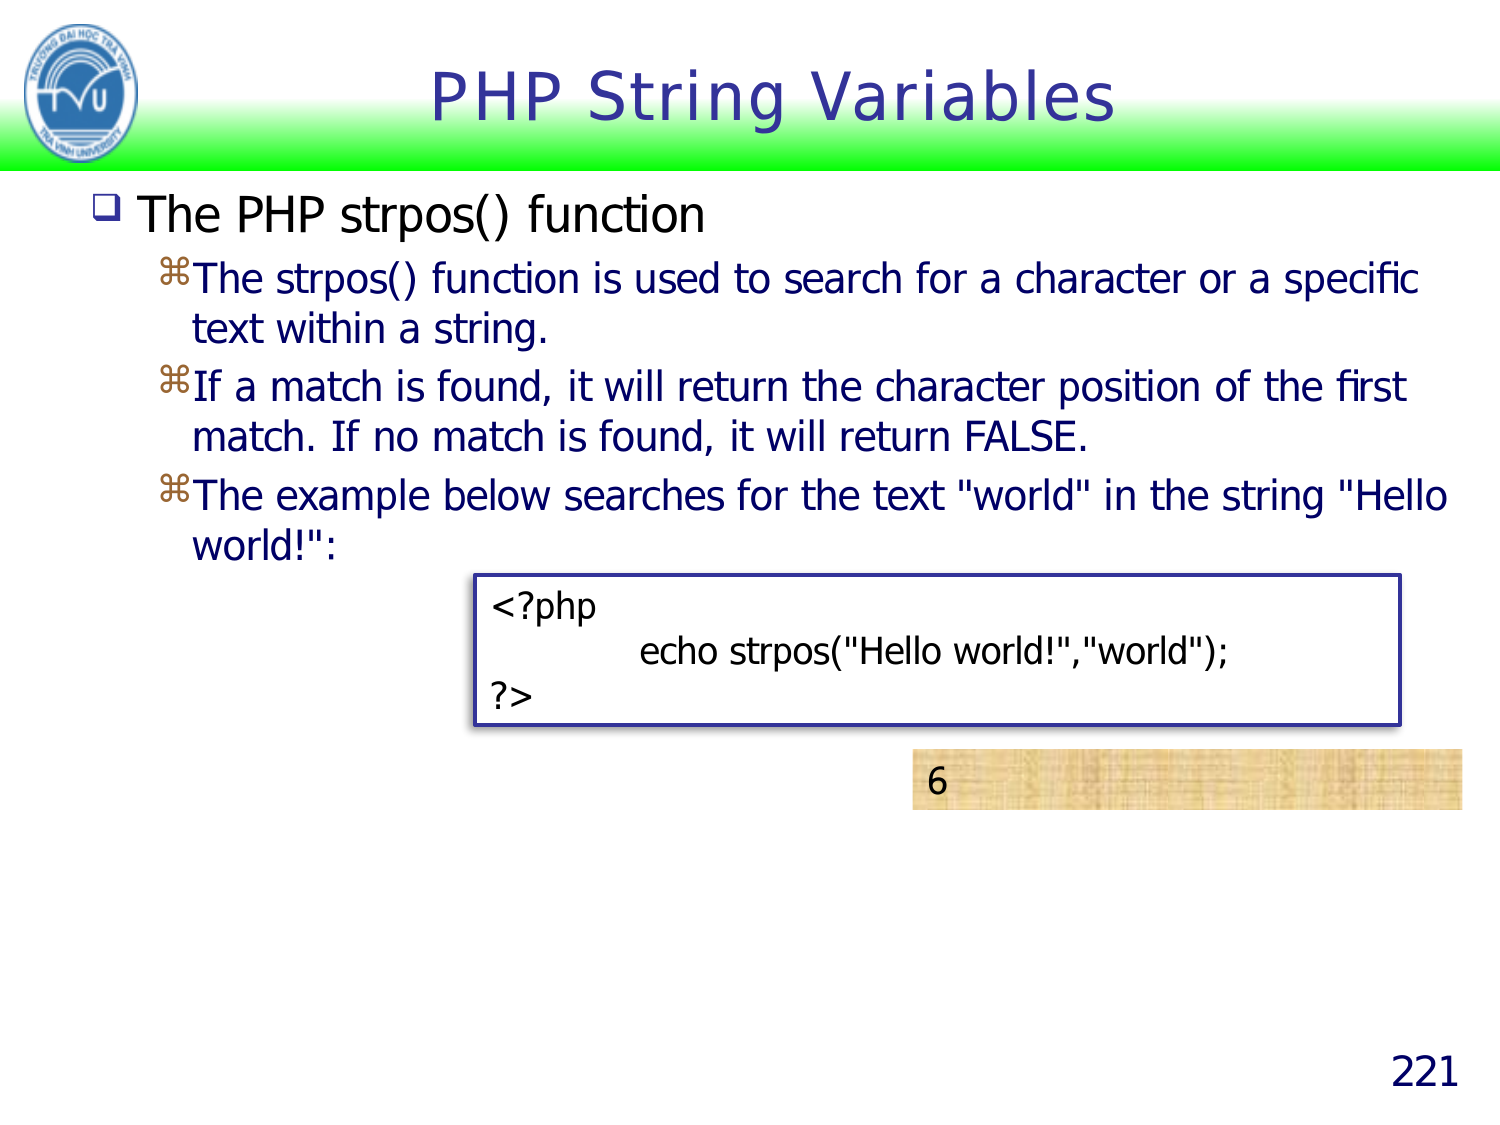

# PHP String Variables
The PHP strpos() function
The strpos() function is used to search for a character or a specific text within a string.
If a match is found, it will return the character position of the first match. If no match is found, it will return FALSE.
The example below searches for the text "world" in the string "Hello world!":

<?php
	echo strpos("Hello world!","world");
?>
6
221